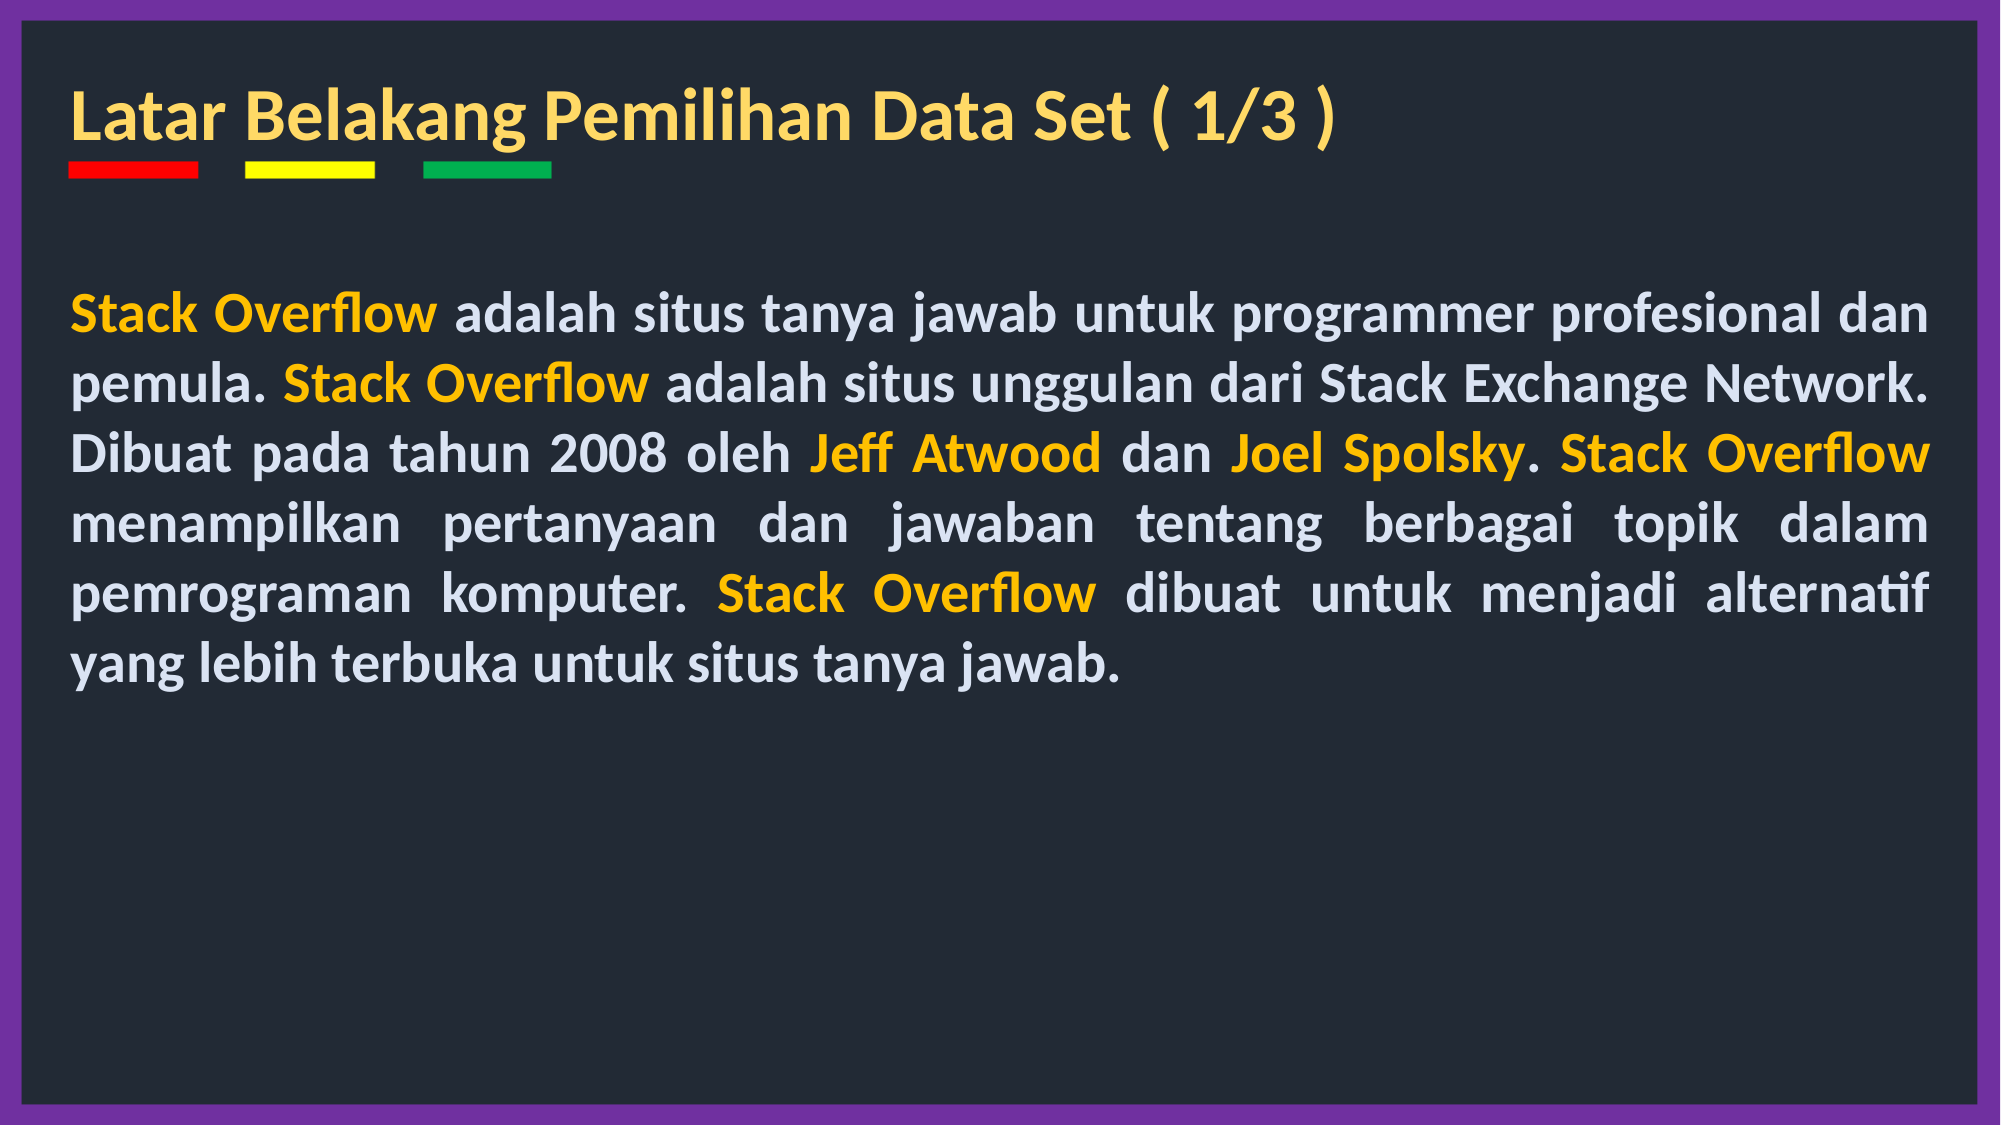

Latar Belakang Pemilihan Data Set ( 1/3 )
Stack Overflow adalah situs tanya jawab untuk programmer profesional dan pemula. Stack Overflow adalah situs unggulan dari Stack Exchange Network. Dibuat pada tahun 2008 oleh Jeff Atwood dan Joel Spolsky. Stack Overflow menampilkan pertanyaan dan jawaban tentang berbagai topik dalam pemrograman komputer. Stack Overflow dibuat untuk menjadi alternatif yang lebih terbuka untuk situs tanya jawab.